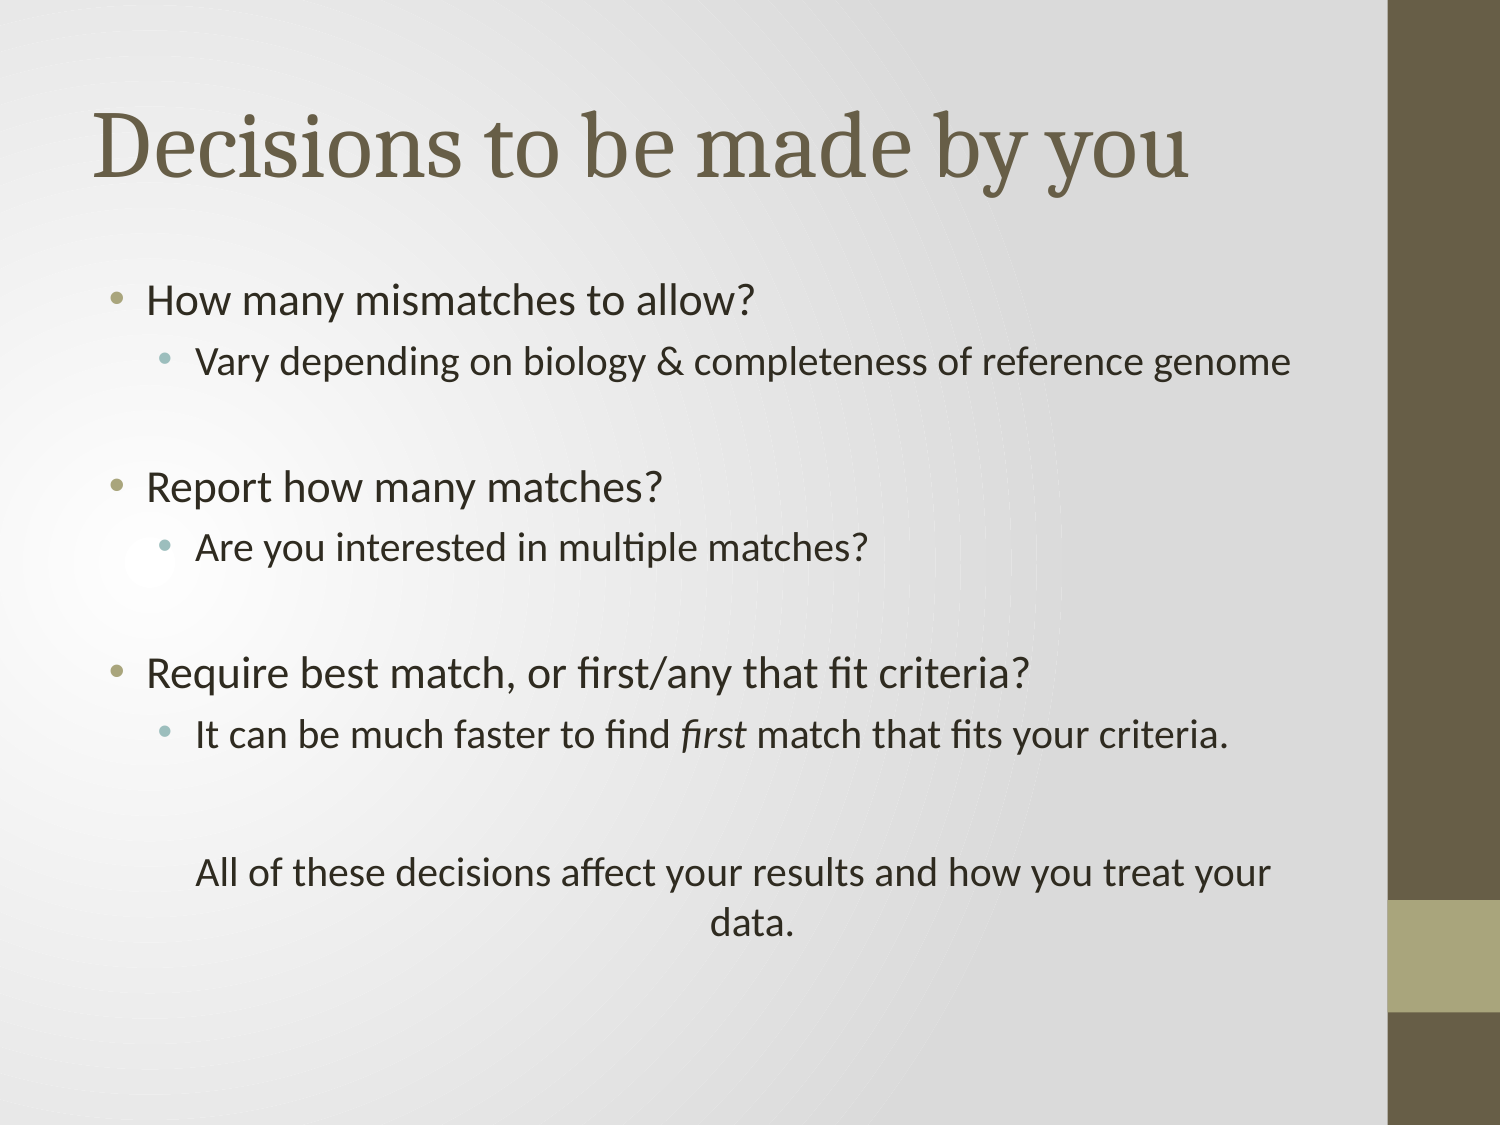

# Decisions to be made by you
How many mismatches to allow?
Vary depending on biology & completeness of reference genome

Report how many matches?
Are you interested in multiple matches?

Require best match, or first/any that fit criteria?
It can be much faster to find first match that fits your criteria.

All of these decisions affect your results and how you treat your data.